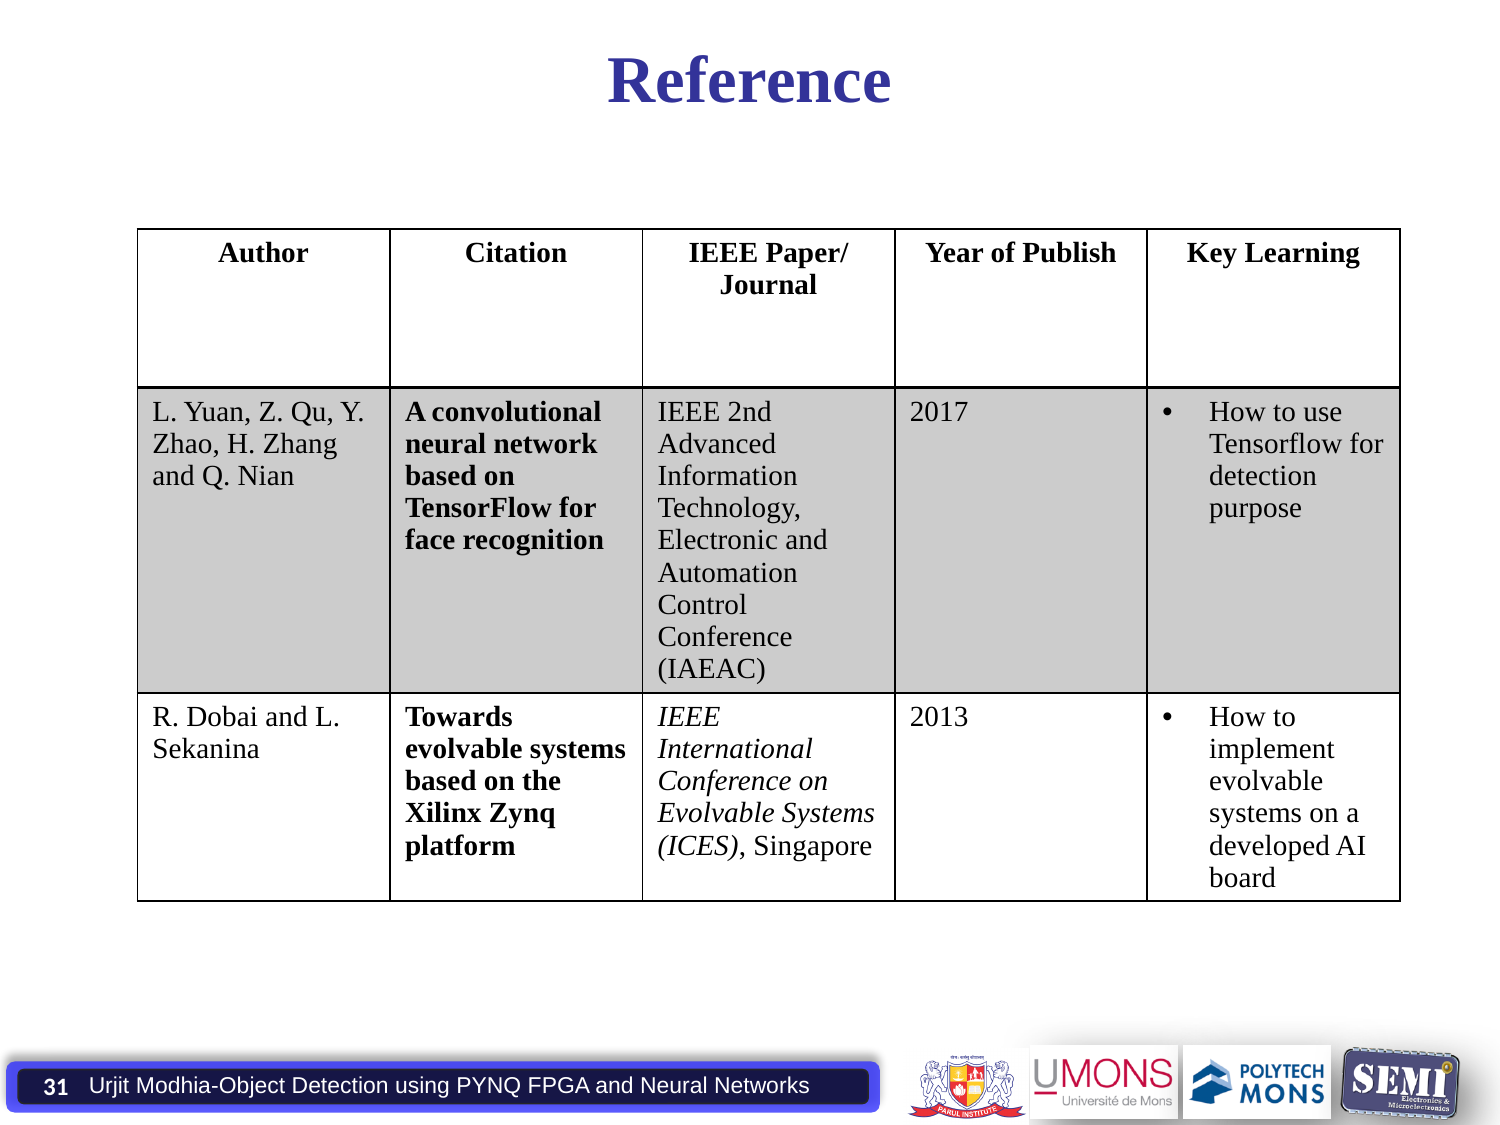

# Reference
| Author | Citation | IEEE Paper/ Journal | Year of Publish | Key Learning |
| --- | --- | --- | --- | --- |
| L. Yuan, Z. Qu, Y. Zhao, H. Zhang and Q. Nian | A convolutional neural network based on TensorFlow for face recognition | IEEE 2nd Advanced Information Technology, Electronic and Automation Control Conference (IAEAC) | 2017 | How to use Tensorflow for detection purpose |
| R. Dobai and L. Sekanina | Towards evolvable systems based on the Xilinx Zynq platform | IEEE International Conference on Evolvable Systems (ICES), Singapore | 2013 | How to implement evolvable systems on a developed AI board |